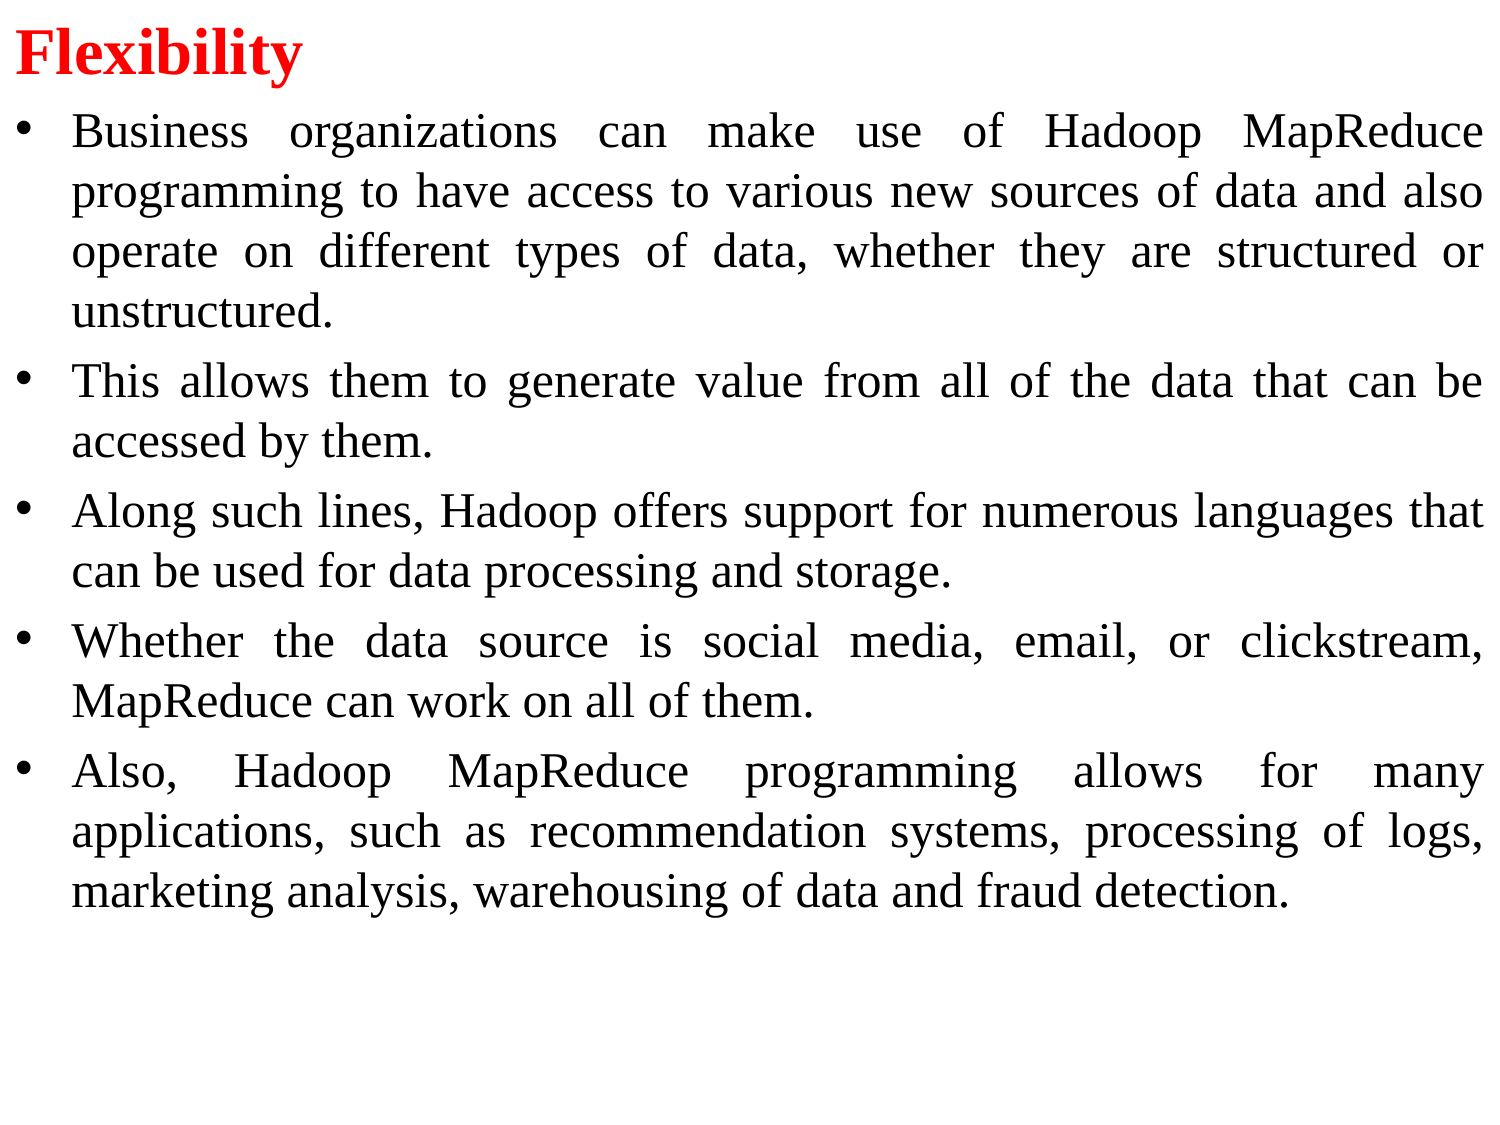

Flexibility
Business organizations can make use of Hadoop MapReduce programming to have access to various new sources of data and also operate on different types of data, whether they are structured or unstructured.
This allows them to generate value from all of the data that can be accessed by them.
Along such lines, Hadoop offers support for numerous languages that can be used for data processing and storage.
Whether the data source is social media, email, or clickstream, MapReduce can work on all of them.
Also, Hadoop MapReduce programming allows for many applications, such as recommendation systems, processing of logs, marketing analysis, warehousing of data and fraud detection.